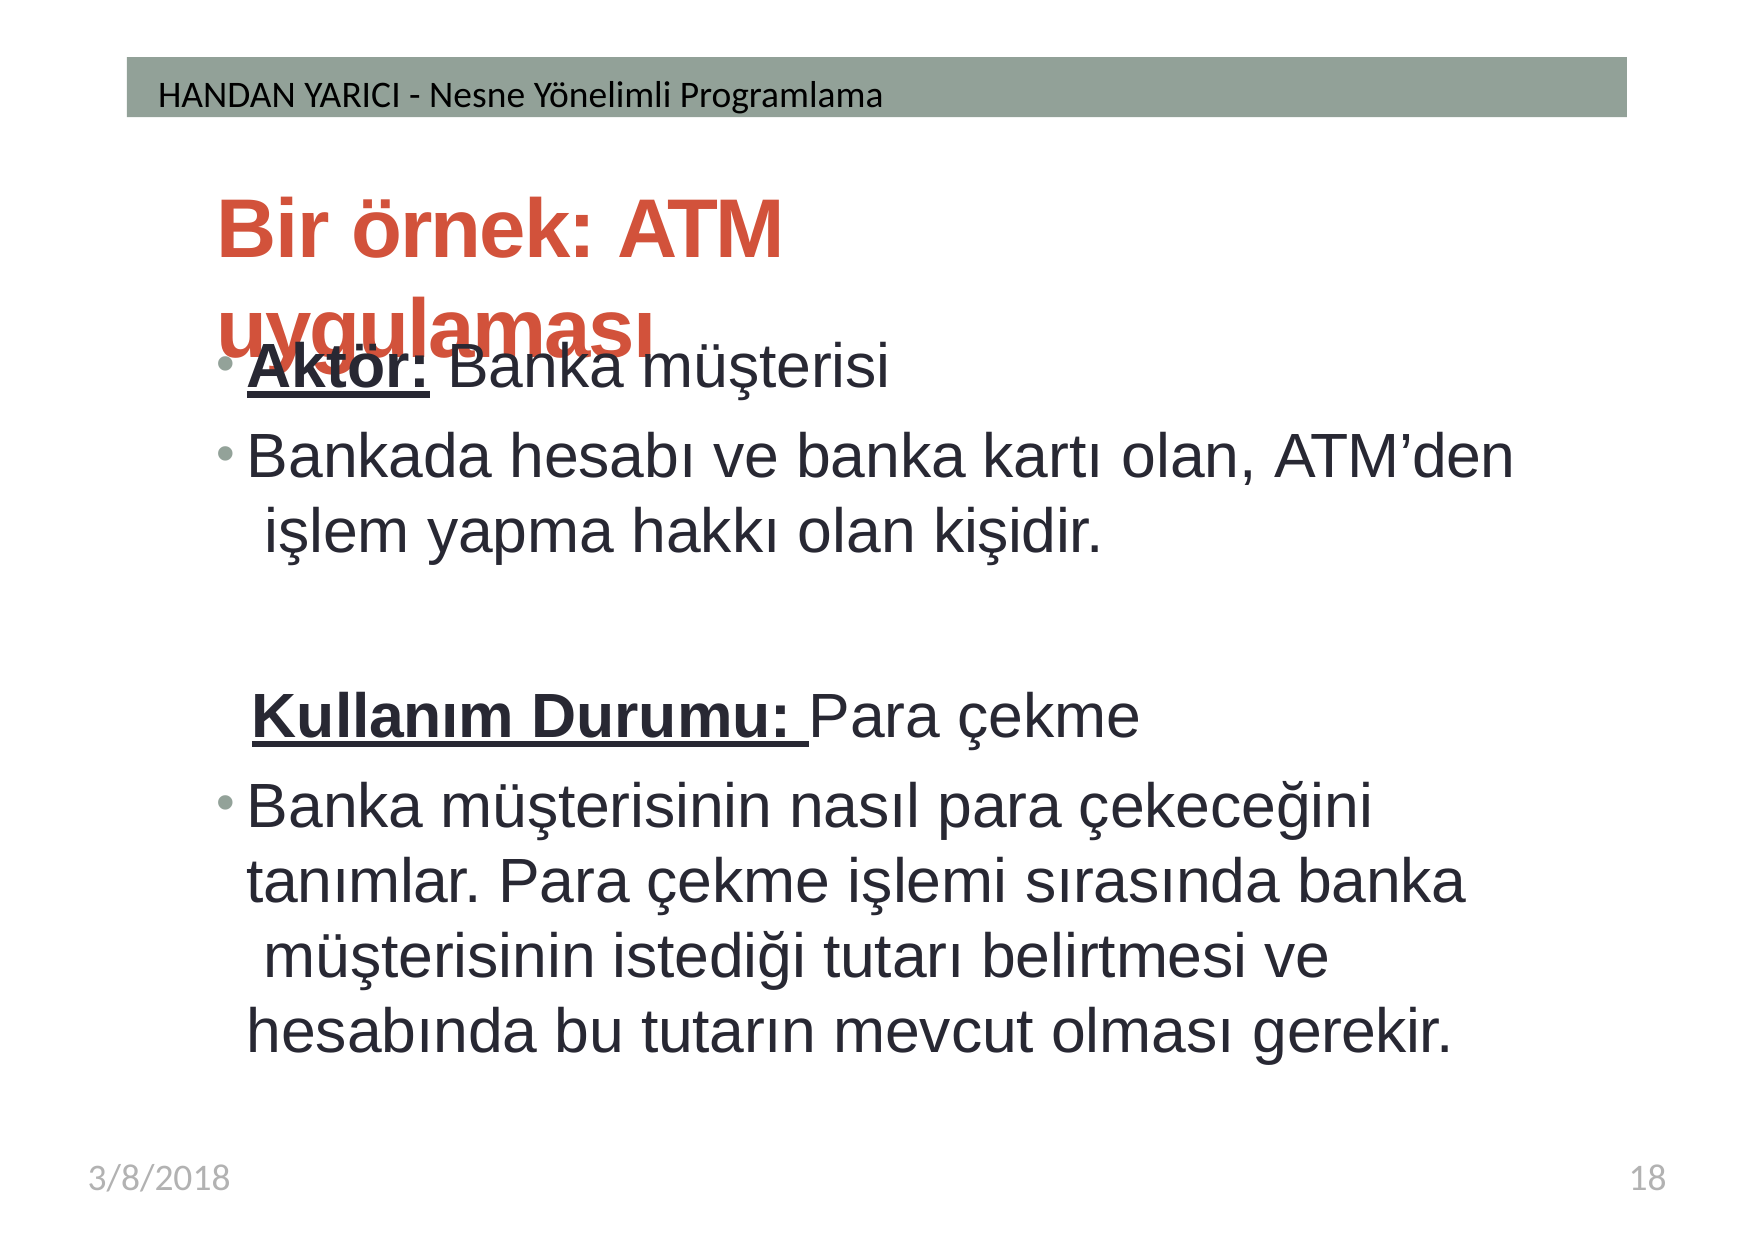

HANDAN YARICI - Nesne Yönelimli Programlama
# Bir örnek: ATM uygulaması
Aktör: Banka müşterisi
Bankada hesabı ve banka kartı olan, ATM’den  işlem yapma hakkı olan kişidir.

Kullanım Durumu: Para çekme
Banka müşterisinin nasıl para çekeceğini  tanımlar. Para çekme işlemi sırasında banka  müşterisinin istediği tutarı belirtmesi ve  hesabında bu tutarın mevcut olması gerekir.
3/8/2018
18